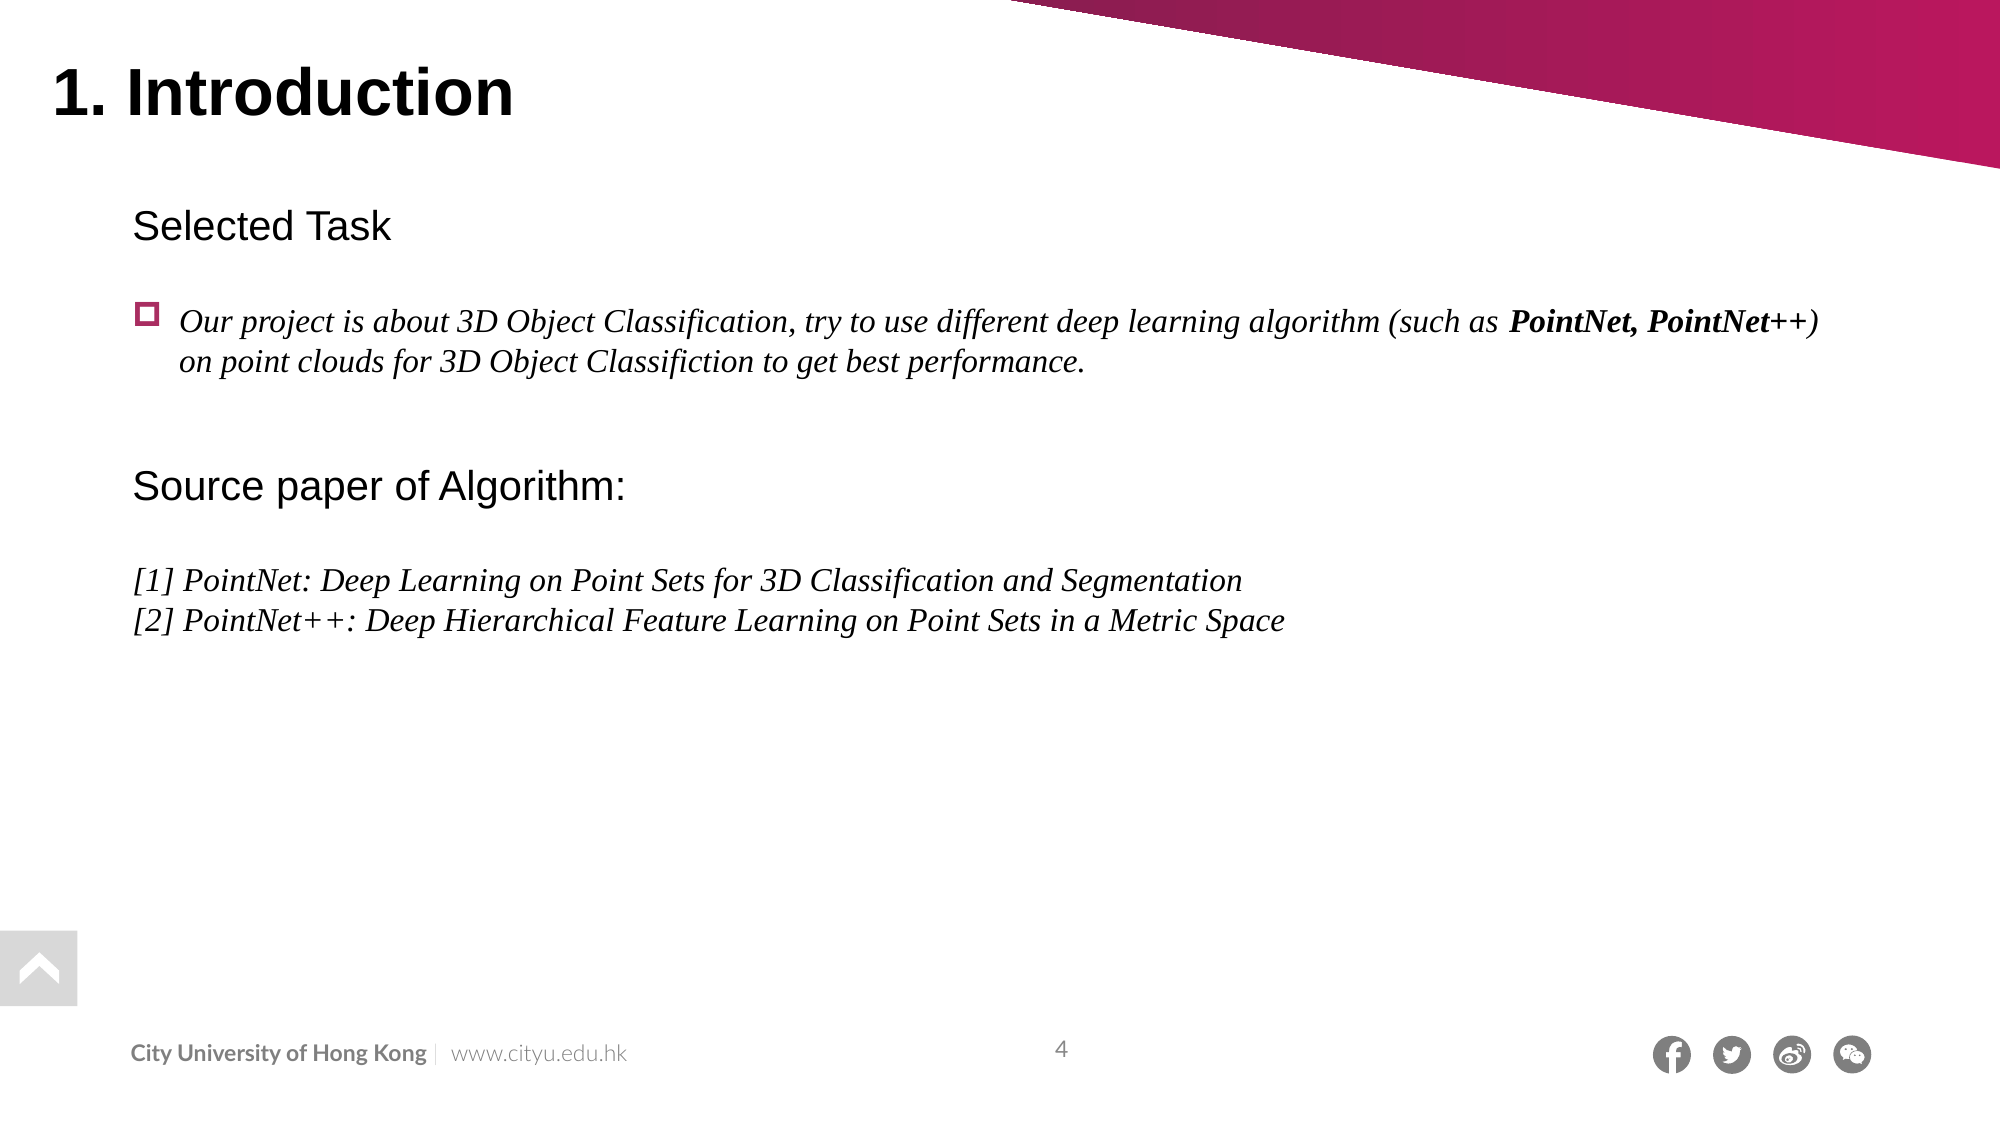

1. Introduction
Selected Task

Our project is about 3D Object Classification, try to use different deep learning algorithm (such as PointNet, PointNet++) on point clouds for 3D Object Classifiction to get best performance.

Source paper of Algorithm:

[1] PointNet: Deep Learning on Point Sets for 3D Classification and Segmentation
[2] PointNet++: Deep Hierarchical Feature Learning on Point Sets in a Metric Space

4